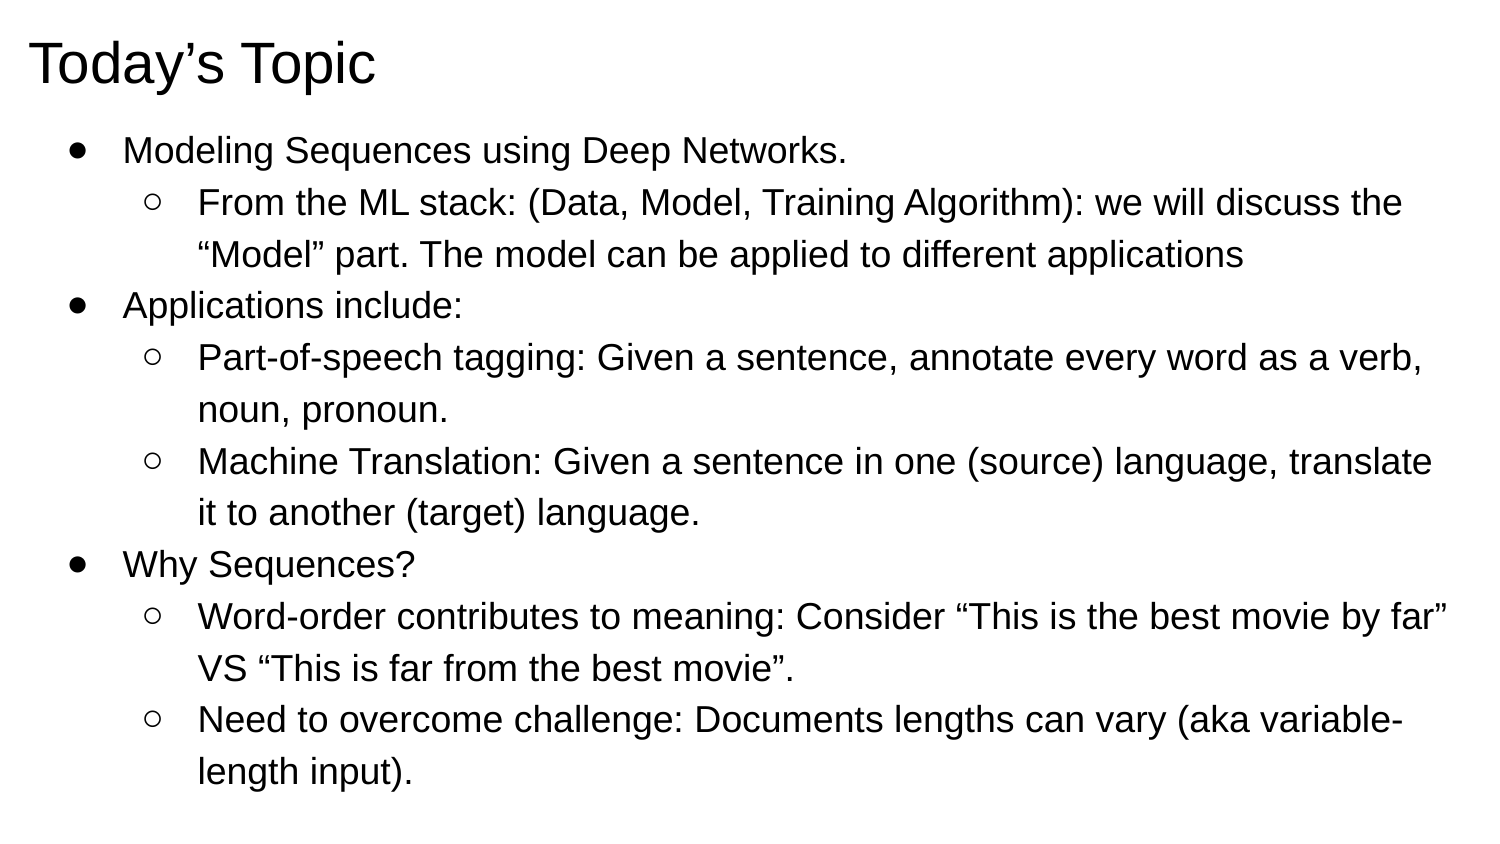

# Today’s Topic
Modeling Sequences using Deep Networks.
From the ML stack: (Data, Model, Training Algorithm): we will discuss the “Model” part. The model can be applied to different applications
Applications include:
Part-of-speech tagging: Given a sentence, annotate every word as a verb, noun, pronoun.
Machine Translation: Given a sentence in one (source) language, translate it to another (target) language.
Why Sequences?
Word-order contributes to meaning: Consider “This is the best movie by far” VS “This is far from the best movie”.
Need to overcome challenge: Documents lengths can vary (aka variable-length input).